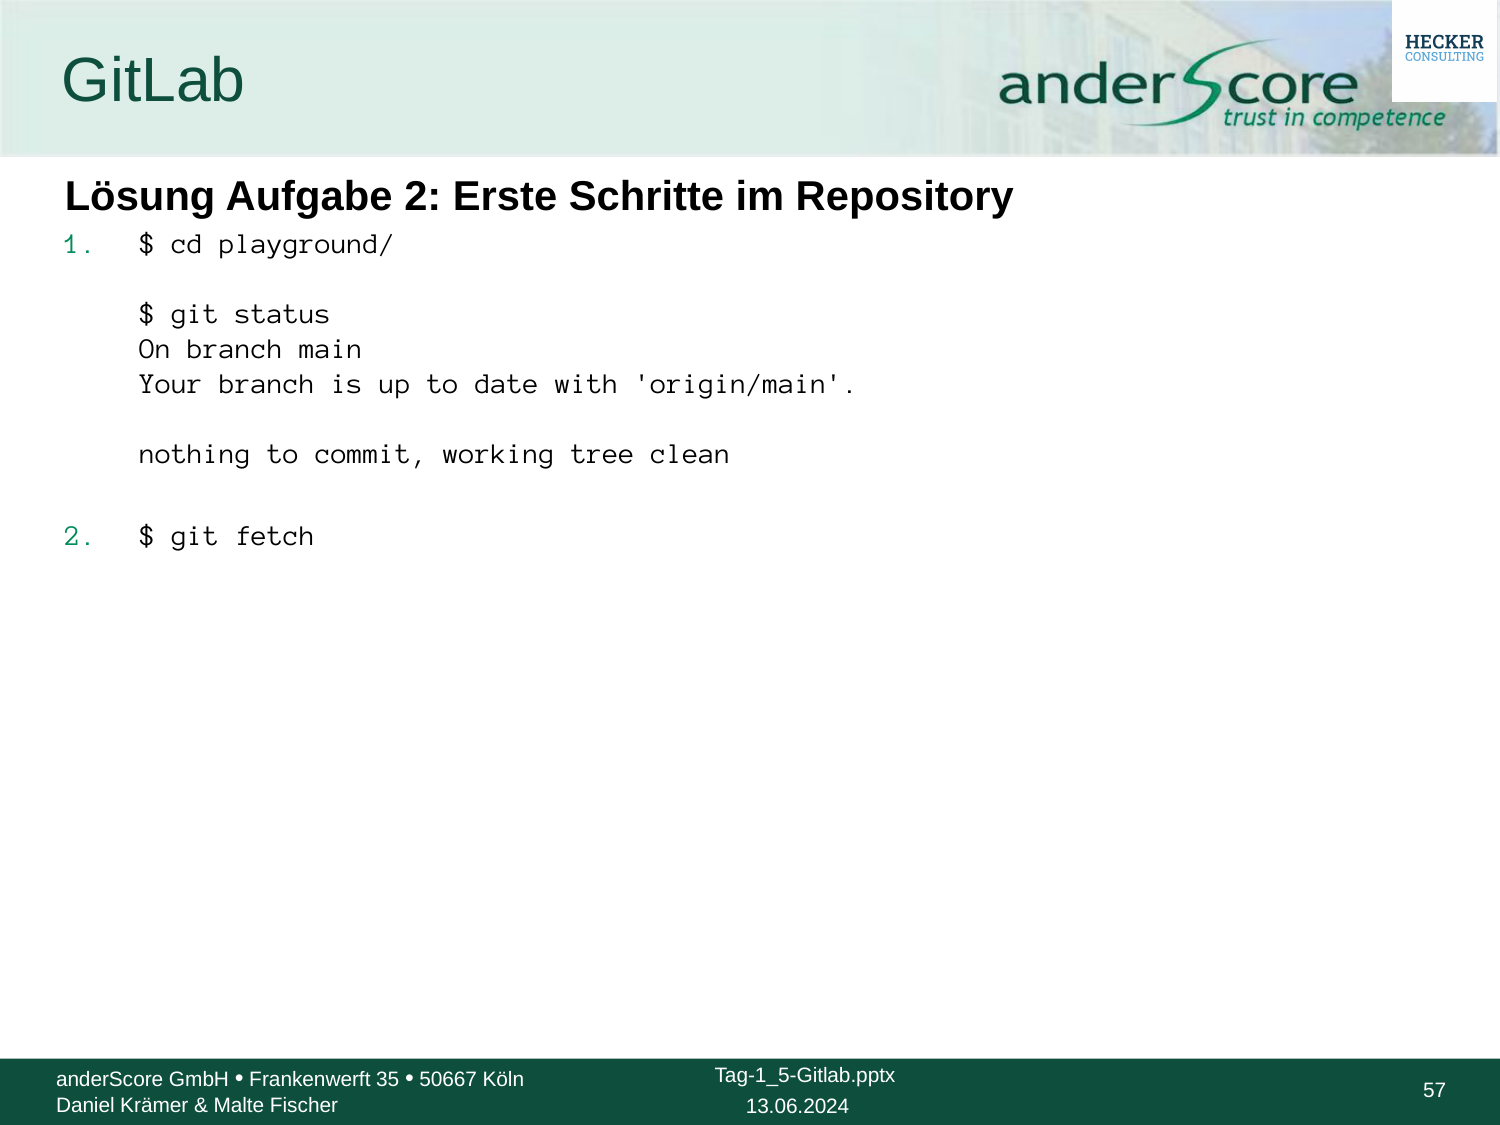

# GitLab
Lösung Aufgabe 2: Erste Schritte im Repository
$ cd playground/
$ git status
On branch main
Your branch is up to date with 'origin/main'.
nothing to commit, working tree clean

$ git fetch